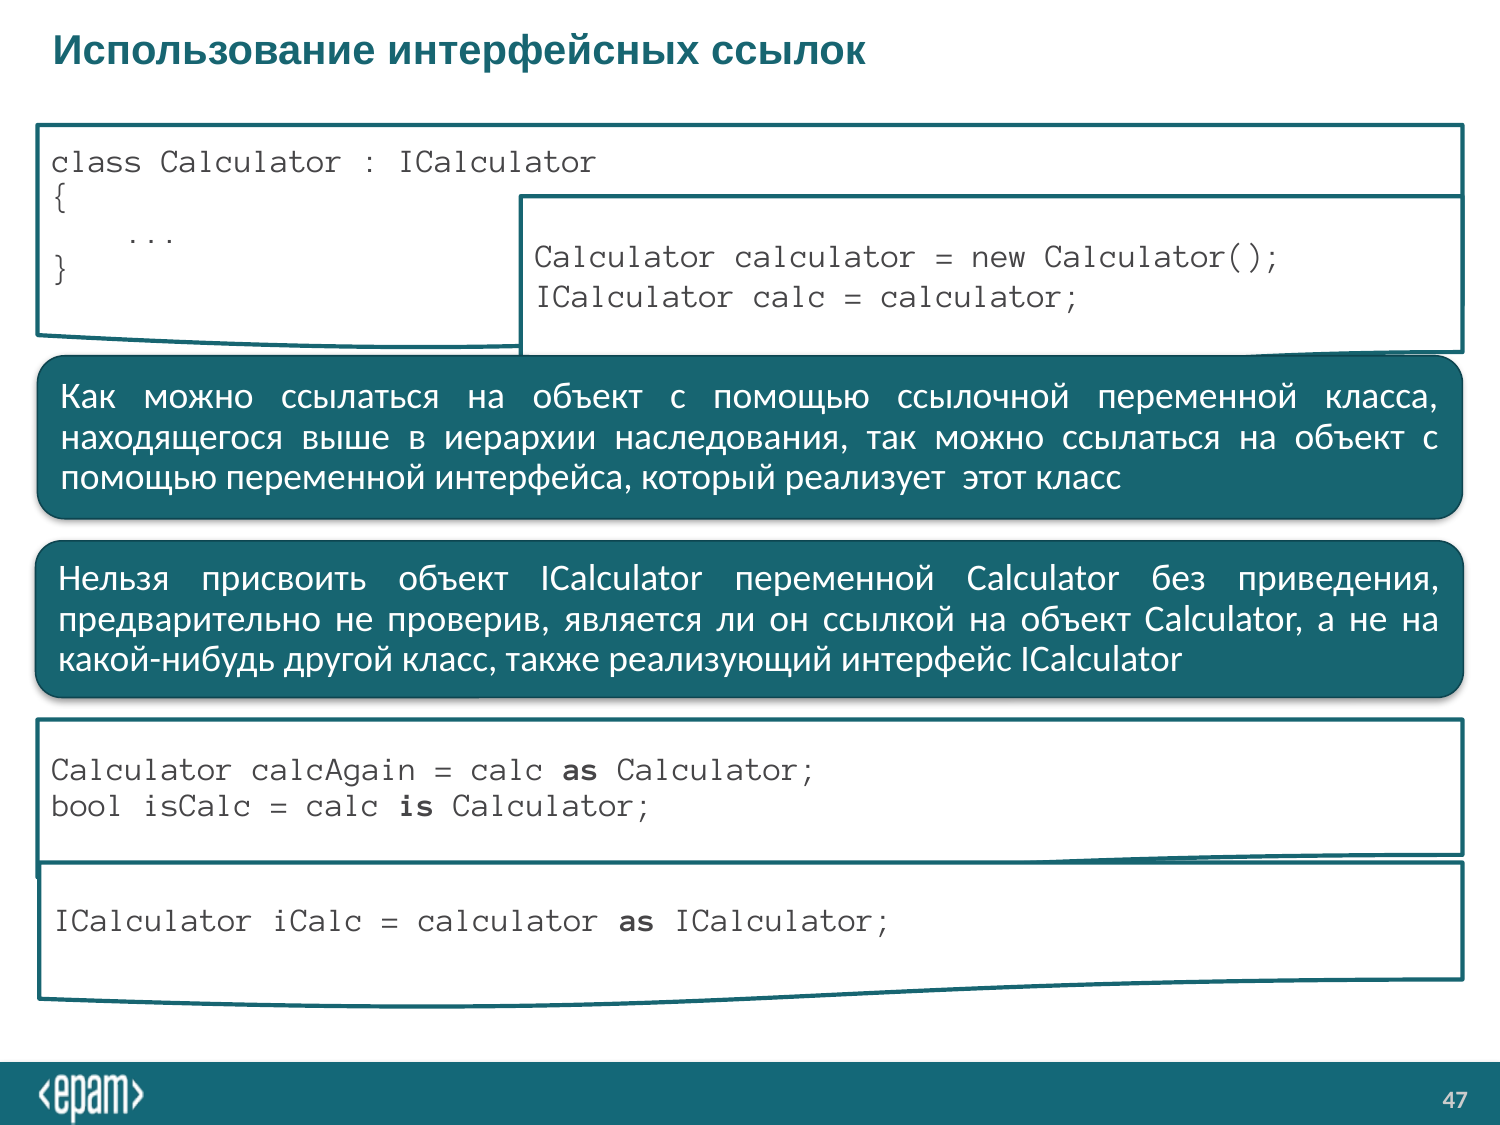

# Использование интерфейсных ссылок
class Calculator : ICalculator
{
    ...
}
Calculator сalculator = new Calculator();
ICalculator сalc = сalculator;
Как можно ссылаться на объект с помощью ссылочной переменной класса, находящегося выше в иерархии наследования, так можно ссылаться на объект с помощью переменной интерфейса, который реализует  этот класс
Нельзя присвоить объект ICalculator переменной Calculator без приведения, предварительно не проверив, является ли он ссылкой на объект Calculator, а не на какой-нибудь другой класс, также реализующий интерфейс ICalculator
Calculator сalcAgain = сalc as Calculator;
bool isCalc = сalс is Calculator;
ICalculator iCalc = сalculator as ICalculator;